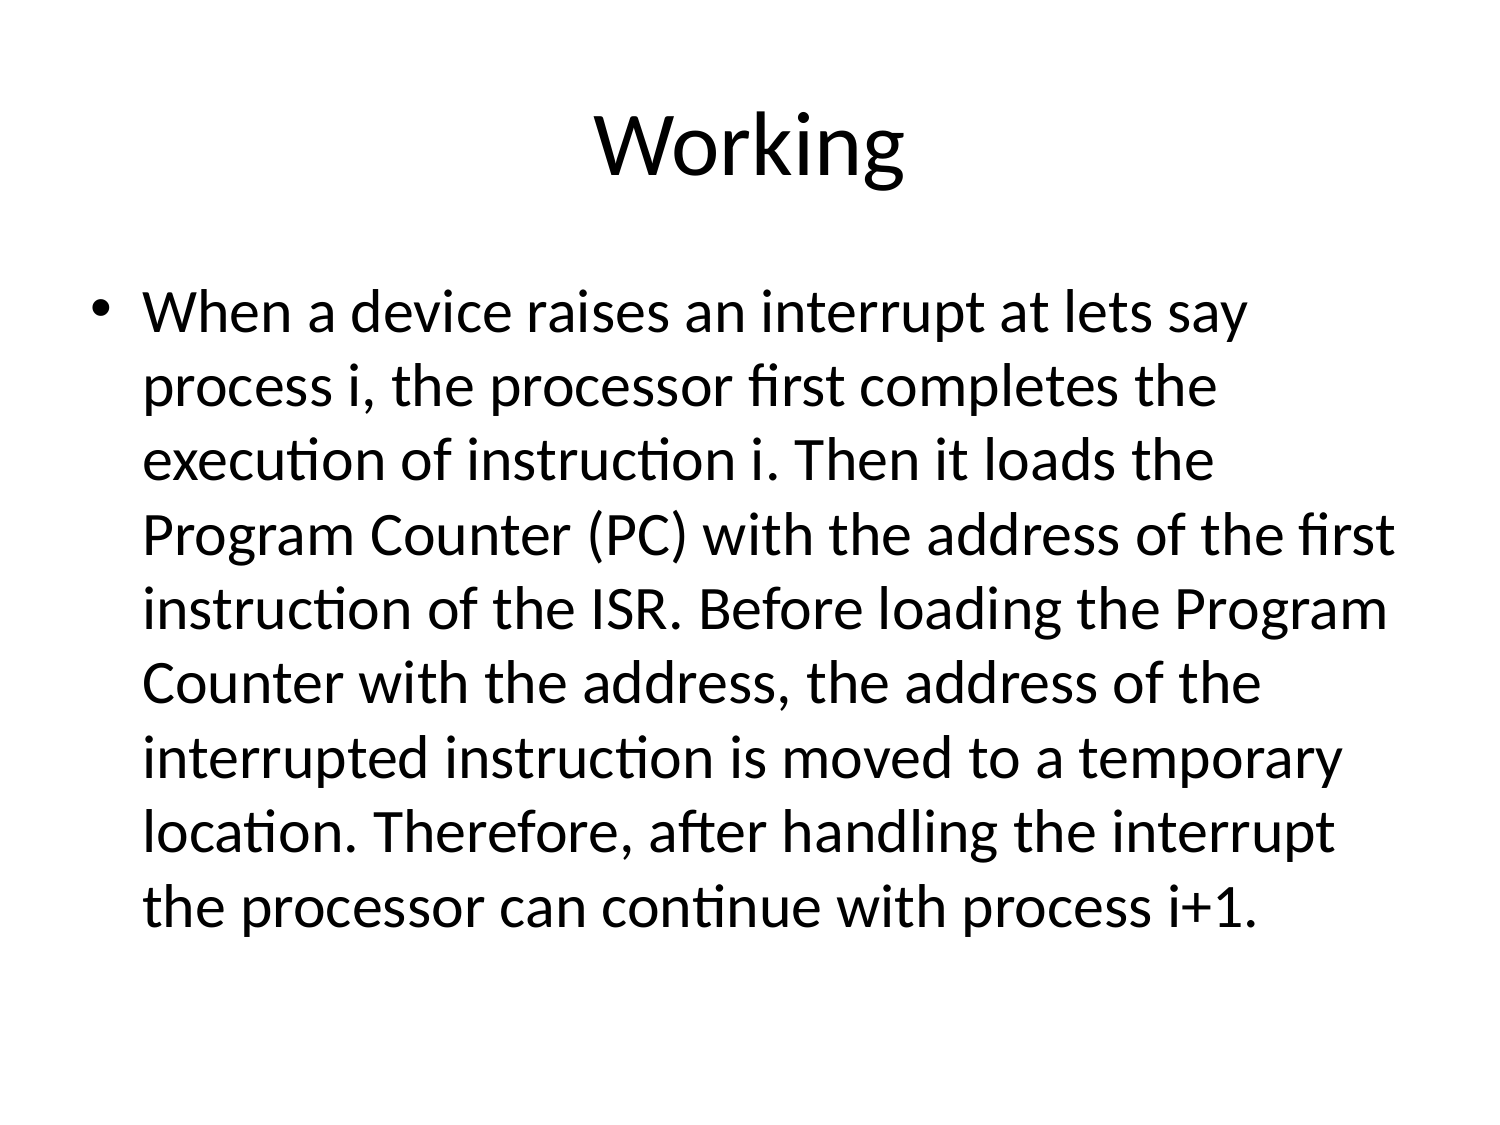

# Working
When a device raises an interrupt at lets say process i, the processor first completes the execution of instruction i. Then it loads the Program Counter (PC) with the address of the first instruction of the ISR. Before loading the Program Counter with the address, the address of the interrupted instruction is moved to a temporary location. Therefore, after handling the interrupt the processor can continue with process i+1.